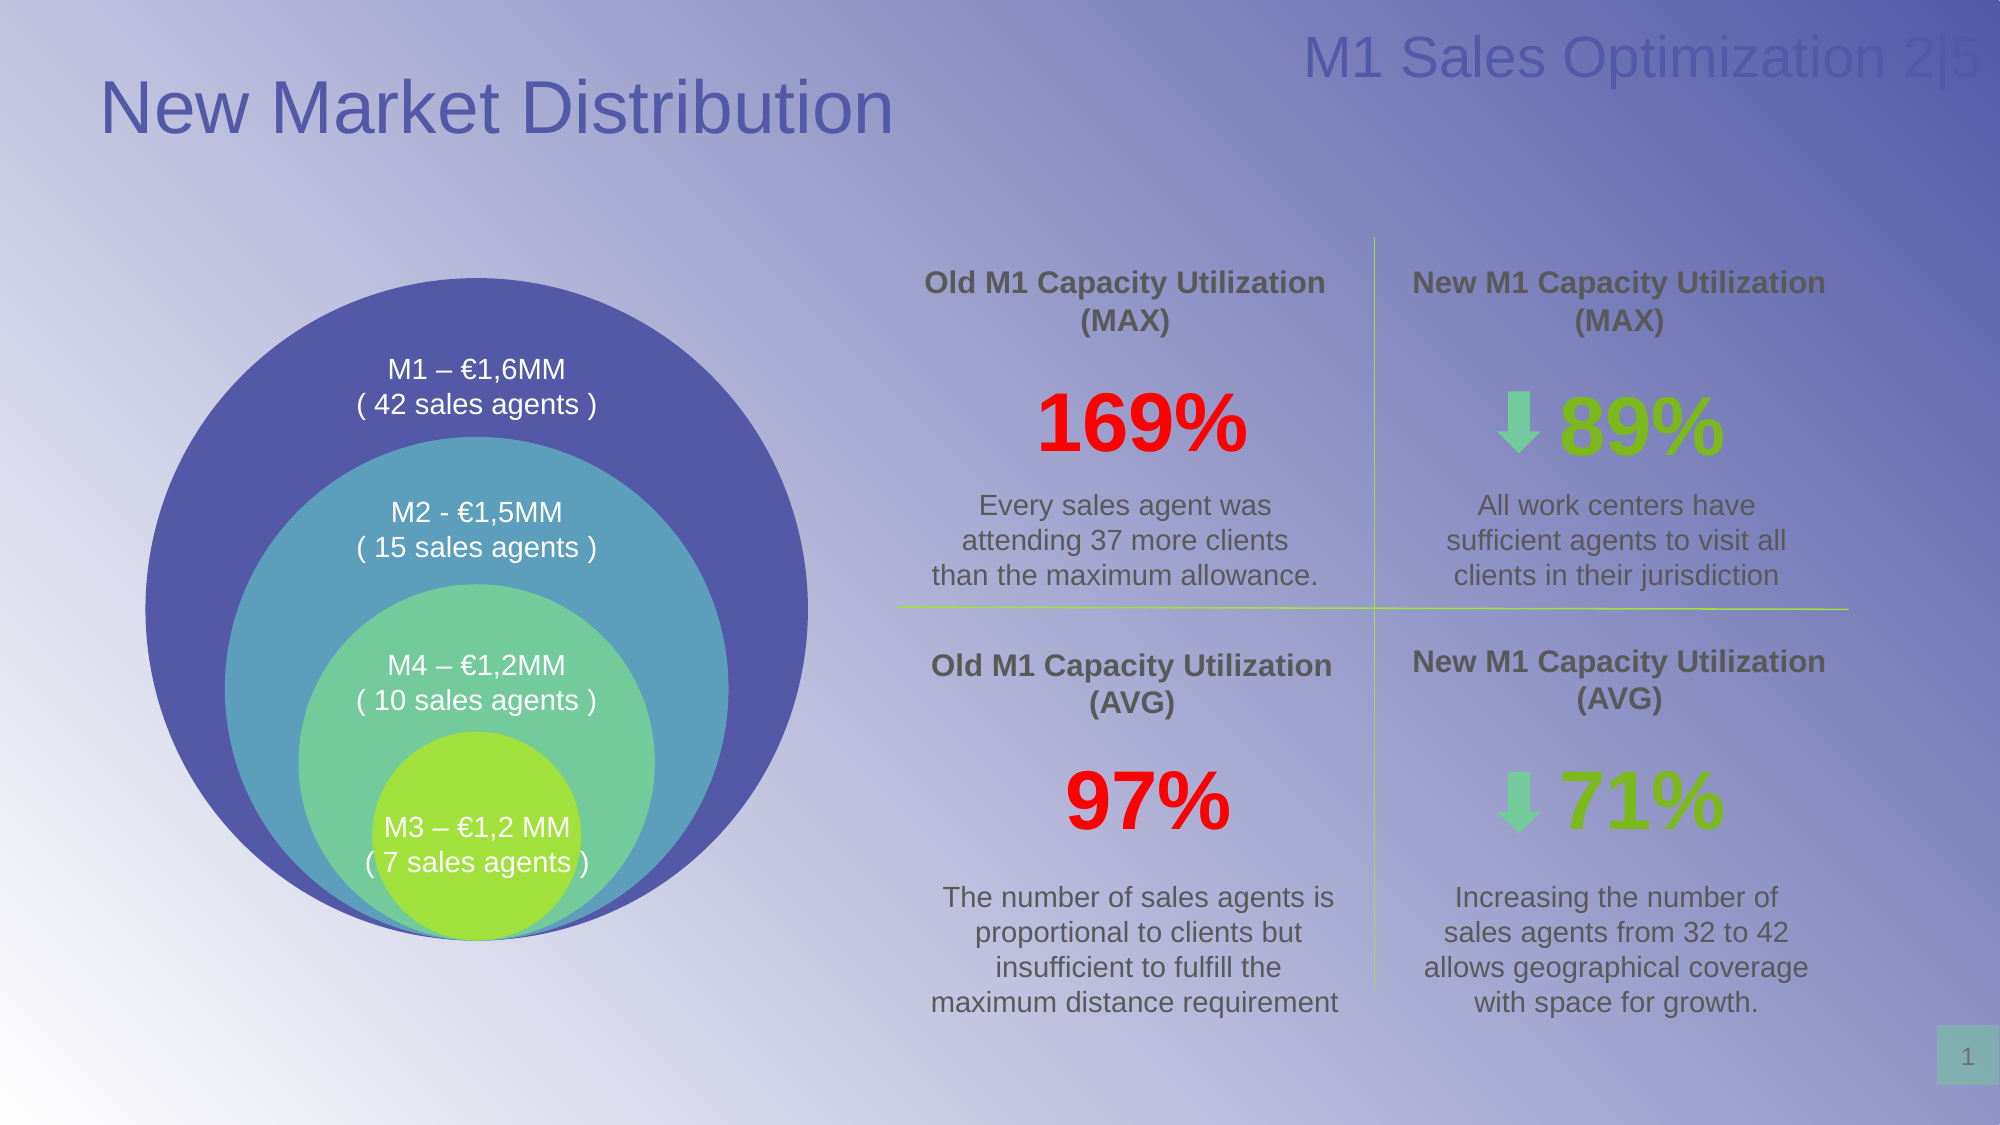

M1 Sales Optimization 2|5
# New Market Distribution
Old M1 Capacity Utilization
(MAX)
New M1 Capacity Utilization
(MAX)

M1 – €1,6MM
( 42 sales agents )
169%
89%

Every sales agent was attending 37 more clients than the maximum allowance.
All work centers have sufficient agents to visit all clients in their jurisdiction
M2 - €1,5MM
( 15 sales agents )

New M1 Capacity Utilization
(AVG)
Old M1 Capacity Utilization
(AVG)
M4 – €1,2MM
( 10 sales agents )

97%
71%

M3 – €1,2 MM
( 7 sales agents )
The number of sales agents is proportional to clients but insufficient to fulfill the maximum distance requirement
Increasing the number of sales agents from 32 to 42 allows geographical coverage with space for growth.
17